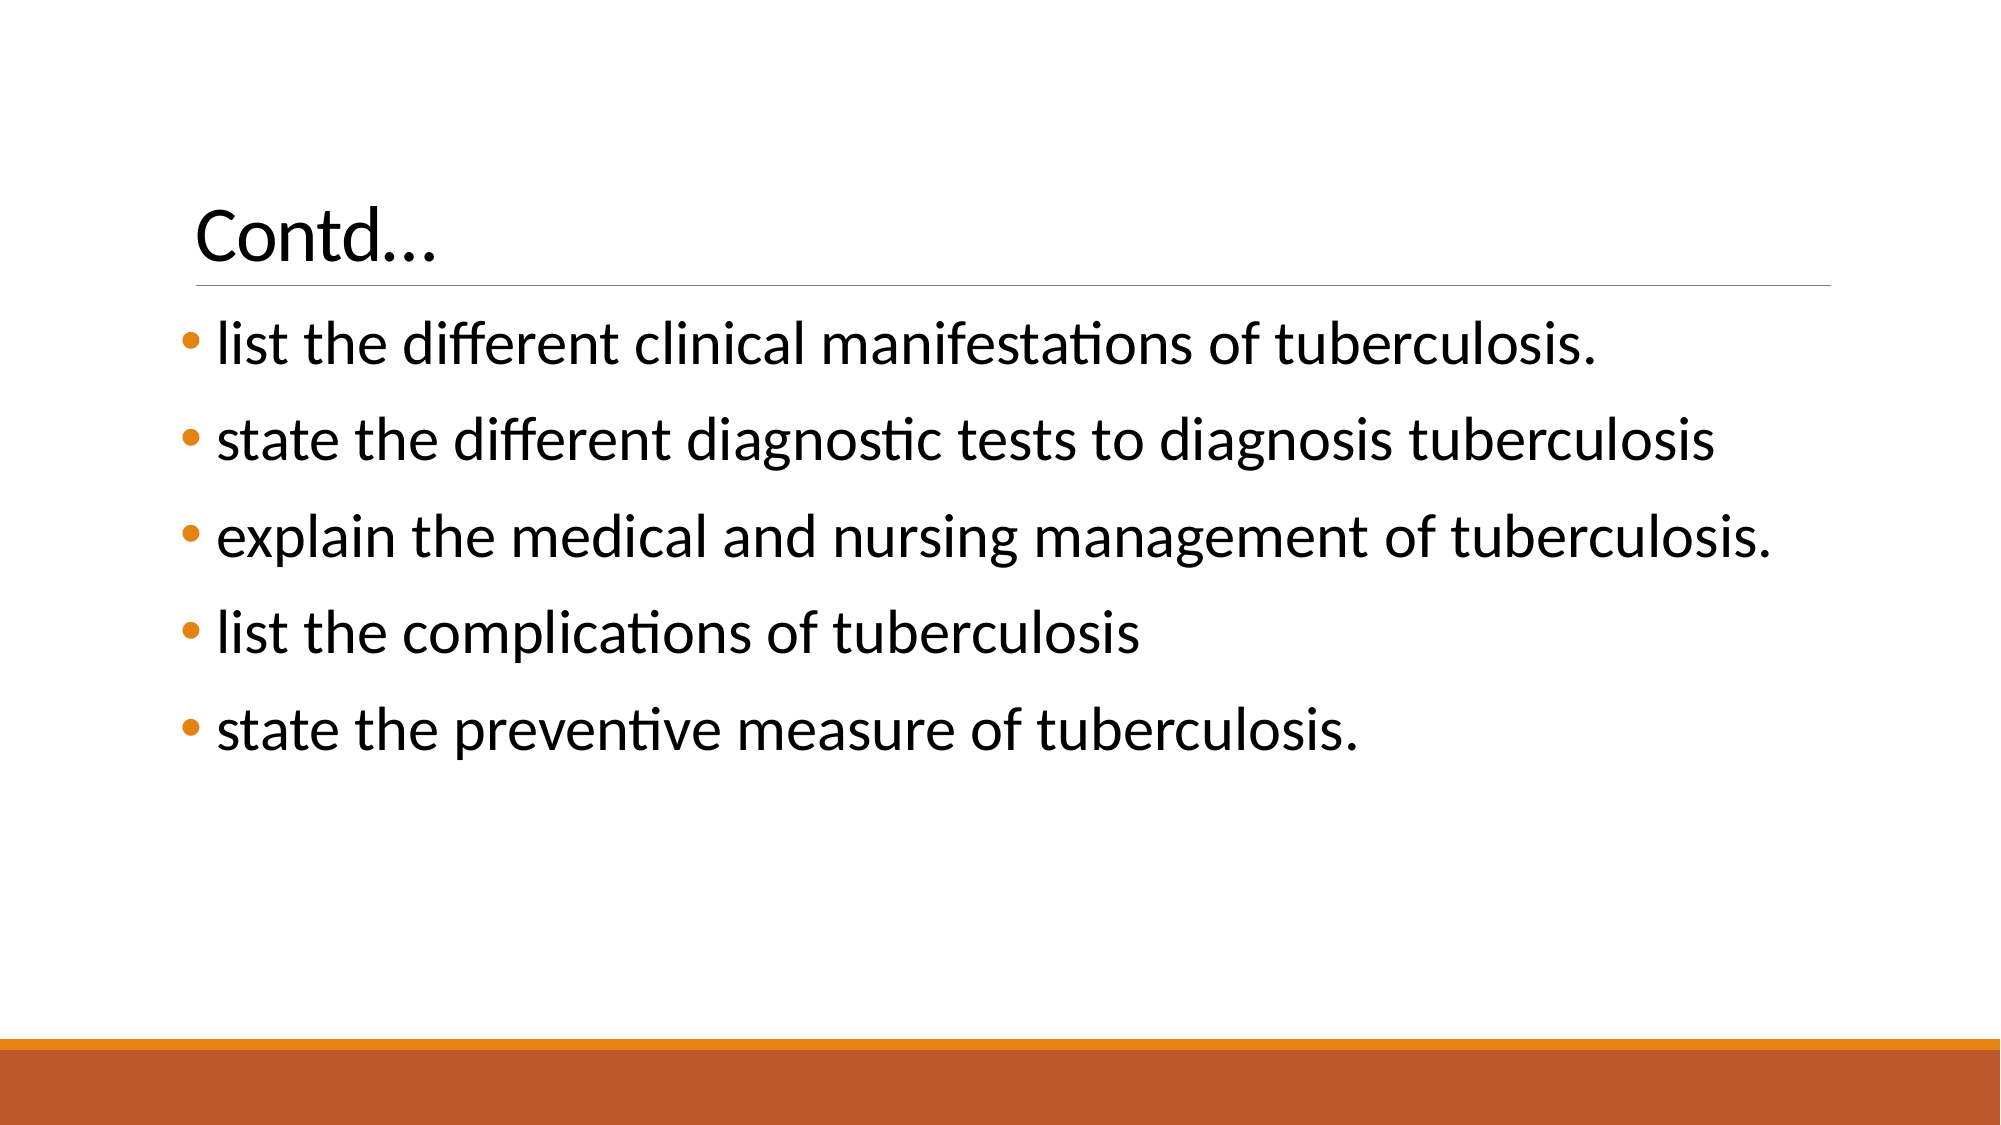

# Contd…
 list the different clinical manifestations of tuberculosis.
 state the different diagnostic tests to diagnosis tuberculosis
 explain the medical and nursing management of tuberculosis.
 list the complications of tuberculosis
 state the preventive measure of tuberculosis.